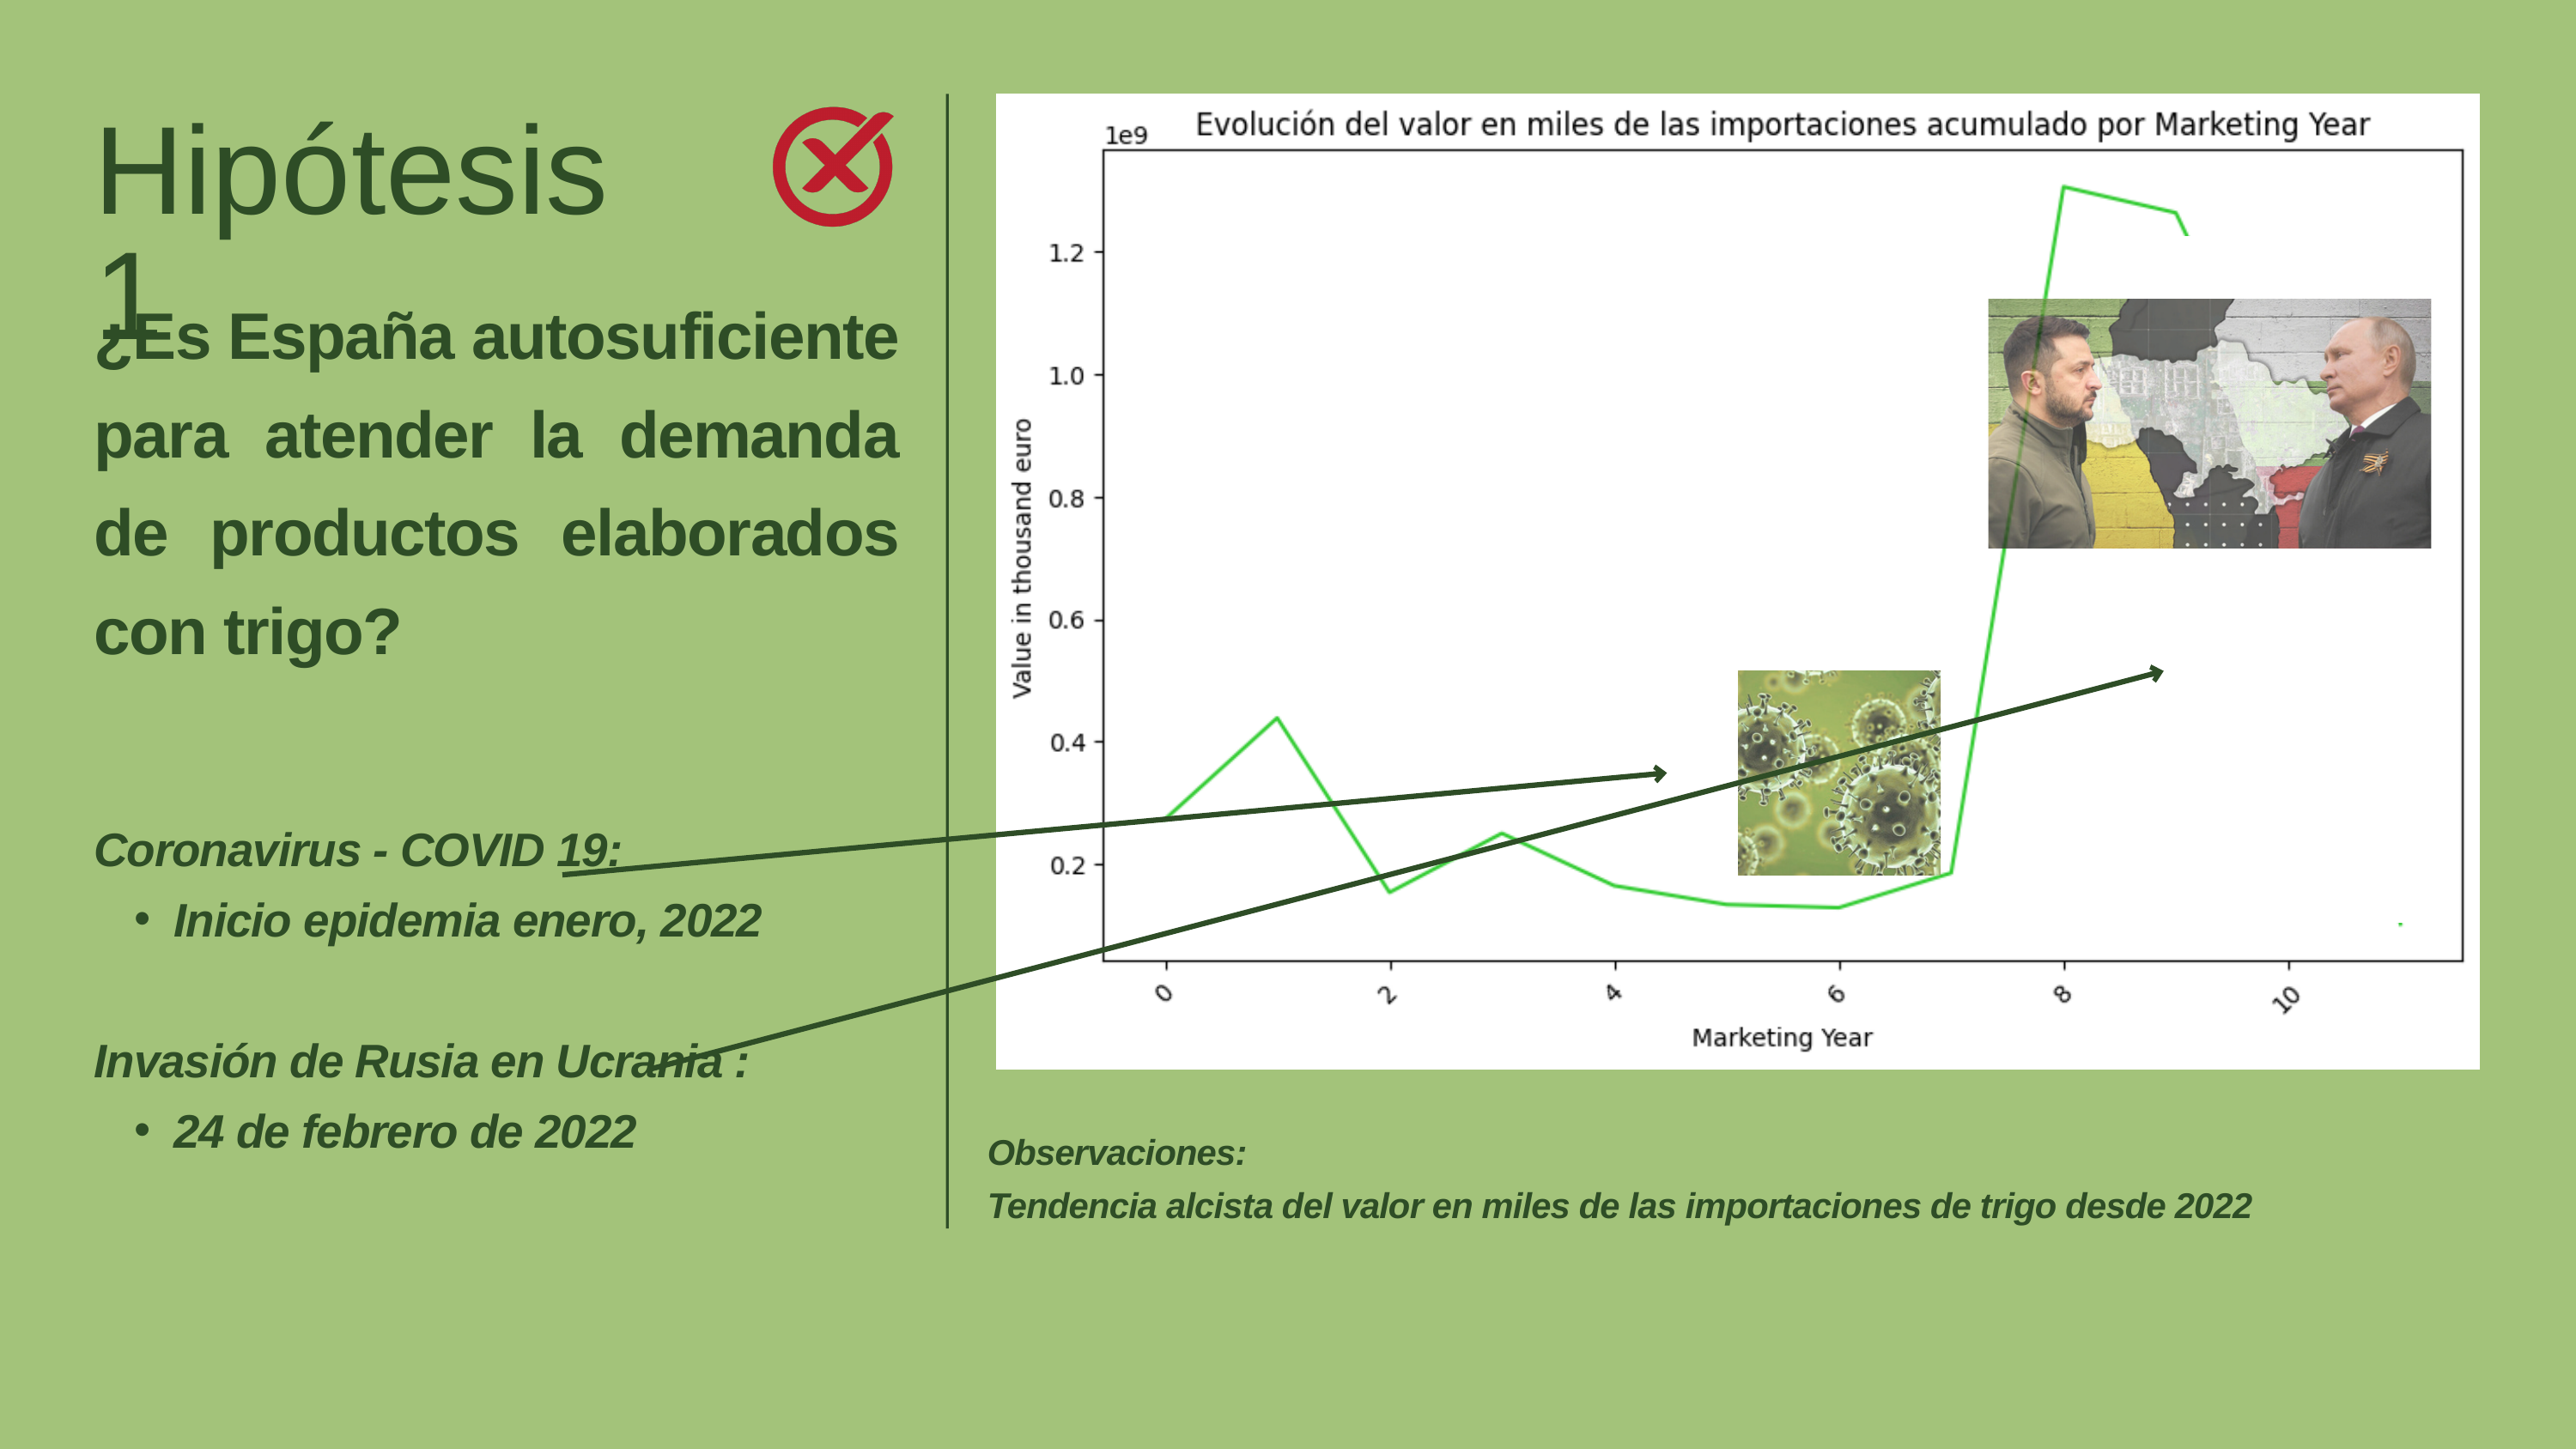

Hipótesis 1

¿Es España autosuficiente para atender la demanda de productos elaborados con trigo?

Coronavirus - COVID 19:
Inicio epidemia enero, 2022

Invasión de Rusia en Ucrania :
24 de febrero de 2022

Observaciones:
Tendencia alcista del valor en miles de las importaciones de trigo desde 2022